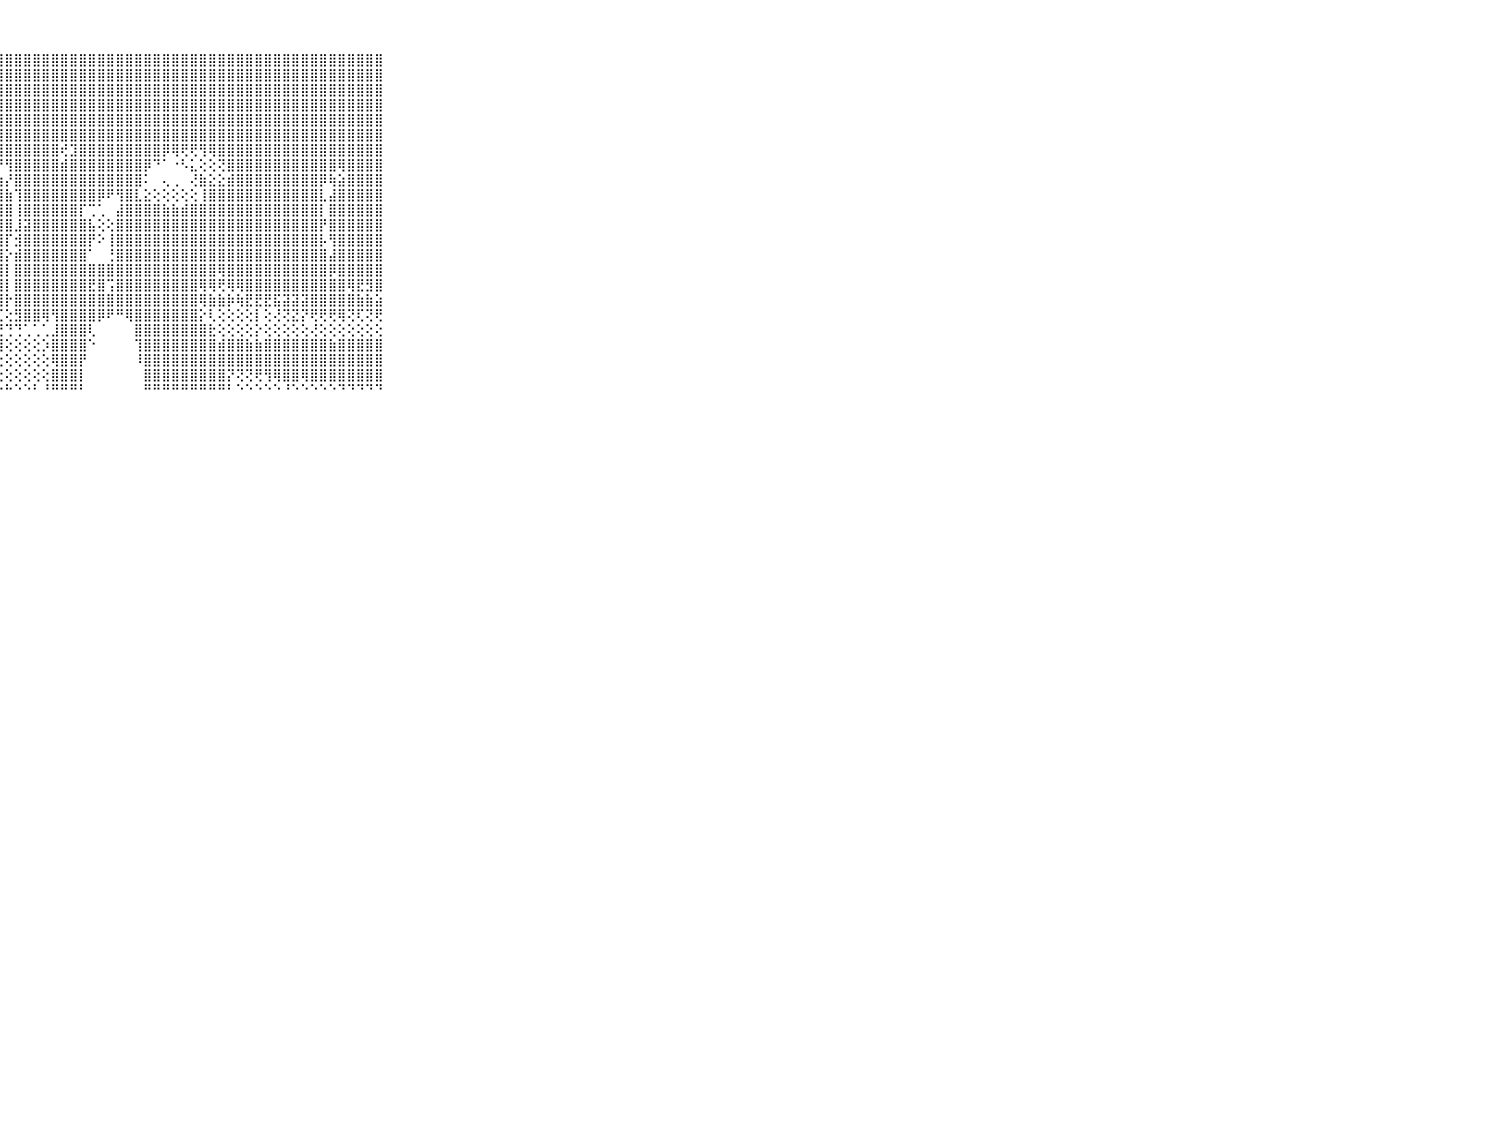

⠀⠀⠀⠀⠀⠀⠀⠀⠀⠀⠀⣿⣿⣿⣿⣿⣿⣿⣿⣿⣿⣿⣿⣿⣿⣿⣿⣿⣿⣿⣿⣿⣿⣿⣿⣿⣿⣿⣿⣿⣿⣿⣿⣿⣿⣿⣿⣿⣿⣿⣿⣿⣿⣿⣿⣿⣿⣿⣿⣿⣿⣿⣿⣿⣿⣿⣿⣿⣿⠀⠀⠀⠀⠀⠀⠀⠀⠀⠀⠀⠀
⠀⠀⠀⠀⠀⠀⠀⠀⠀⠀⠀⣿⣿⣿⣿⣿⣿⣿⣿⣿⣿⣿⣿⣿⣿⣿⣿⣿⣿⣿⣿⣿⣿⣿⣿⣿⣿⣿⣿⣿⣿⣿⣿⣿⣿⣿⣿⣿⣿⣿⣿⣿⣿⣿⣿⣿⣿⣿⣿⣿⣿⣿⣿⣿⣿⣿⣿⣿⣿⠀⠀⠀⠀⠀⠀⠀⠀⠀⠀⠀⠀
⠀⠀⠀⠀⠀⠀⠀⠀⠀⠀⠀⣿⣿⣿⣿⣿⣿⣿⣿⣿⣿⣿⣿⣿⣿⣿⣿⣿⣿⣿⣿⣿⣿⣿⣿⣿⣿⣿⣿⣿⣿⣿⣿⣿⣿⣿⣿⣿⣿⣿⣿⣿⣿⣿⣿⣿⣿⣿⣿⣿⣿⣿⣿⣿⣿⣿⣿⣿⣿⠀⠀⠀⠀⠀⠀⠀⠀⠀⠀⠀⠀
⠀⠀⠀⠀⠀⠀⠀⠀⠀⠀⠀⣿⣿⣿⣿⣿⣿⣿⣿⣿⣿⣿⣿⣿⣿⣿⣿⣿⣿⣿⣿⣿⣿⣿⣿⣿⣿⣿⣿⣿⣿⣿⣿⣿⣿⣿⣿⣿⣿⣿⣿⣿⣿⣿⣿⣿⣿⣿⣿⣿⣿⣿⣿⣿⣿⣿⣿⣿⣿⠀⠀⠀⠀⠀⠀⠀⠀⠀⠀⠀⠀
⠀⠀⠀⠀⠀⠀⠀⠀⠀⠀⠀⣿⣿⣿⣿⣿⣿⣿⣿⣿⣿⣿⣿⣿⣿⣿⣿⣿⣿⣿⣿⣿⣿⣿⣿⣿⣿⣿⣿⣿⣿⣿⣿⣿⣿⣿⣿⣿⣿⣿⣿⣿⣿⣿⣿⣿⣿⣿⣿⣿⣿⣿⣿⣿⣿⣿⣿⣿⣿⠀⠀⠀⠀⠀⠀⠀⠀⠀⠀⠀⠀
⠀⠀⠀⠀⠀⠀⠀⠀⠀⠀⠀⢿⣿⣿⣿⣿⣿⢿⢟⢟⢝⢝⢝⢻⢿⣿⣿⣿⣿⣿⣿⣿⣿⣿⣿⣿⣿⣿⣿⣿⣿⣿⣿⣿⣿⣿⣿⣿⣿⣿⣿⣿⣿⣿⣿⣿⣿⣿⣿⣿⣿⣿⣿⣿⣿⣿⣿⣿⣿⠀⠀⠀⠀⠀⠀⠀⠀⠀⠀⠀⠀
⠀⠀⠀⠀⠀⠀⠀⠀⠀⠀⠀⡾⣿⣾⡿⣏⣑⣑⣕⣘⣙⣑⢗⢧⣕⢜⢻⣿⣿⣿⣿⣿⣿⣿⢞⣹⣿⣿⣿⣿⣿⣿⣿⣿⣿⡿⢿⢟⢟⢻⢿⣿⣿⣿⣿⣿⣿⣿⣿⣿⣿⣿⣿⣿⣿⣿⣿⣿⣿⠀⠀⠀⠀⠀⠀⠀⠀⠀⠀⠀⠀
⠀⠀⠀⠀⠀⠀⠀⠀⠀⠀⠀⣿⡿⢏⢕⢕⢕⢕⢕⢕⢜⢝⢕⢕⢜⢻⣧⡜⢻⣿⣿⣿⣿⣿⣾⣿⣿⣿⣿⣿⣿⣿⣿⡿⠙⠁⠐⠣⣅⢕⢕⢝⣿⣿⣿⣿⣿⣿⣿⣿⣿⣿⣿⣿⢿⣿⣿⣿⣿⠀⠀⠀⠀⠀⠀⠀⠀⠀⠀⠀⠀
⠀⠀⠀⠀⠀⠀⠀⠀⠀⠀⠀⣿⣷⣧⣵⣵⣵⣵⣕⡕⢕⡕⢕⢕⢕⢕⢜⣷⡜⣿⣿⣿⣿⣿⣿⣿⣿⣿⣿⣿⣿⣿⣿⠅⠀⢄⢀⠀⢜⣷⣕⣕⣾⣿⣿⣿⣿⣿⣿⣿⣿⣿⡿⢷⣵⣿⣿⣿⣿⠀⠀⠀⠀⠀⠀⠀⠀⠀⠀⠀⠀
⠀⠀⠀⠀⠀⠀⠀⠀⠀⠀⠀⣿⣿⣿⣿⣿⣿⣿⣿⣿⣿⣿⣿⣿⣷⣾⣵⣿⣷⢹⣿⣿⣿⣿⣿⣿⣿⣿⡿⠟⢻⣿⣇⣕⢕⢕⢕⢕⢕⢸⣿⣿⣿⣿⣿⣿⣿⣿⣿⣿⣿⣿⣇⣼⣿⣿⣿⣿⣿⠀⠀⠀⠀⠀⠀⠀⠀⠀⠀⠀⠀
⠀⠀⠀⠀⠀⠀⠀⠀⠀⠀⠀⣿⣿⣿⣿⣿⣿⣿⣿⣿⣿⣿⣿⣿⣿⣿⣿⣿⣿⢸⣿⣿⣿⣿⣿⣿⡏⢉⢁⠀⣼⣿⣿⣿⣿⣷⣷⣾⣿⣿⣿⣿⣿⣿⣿⣿⣿⣿⣿⣿⣿⣿⡇⣿⣿⣿⣿⣿⣿⠀⠀⠀⠀⠀⠀⠀⠀⠀⠀⠀⠀
⠀⠀⠀⠀⠀⠀⠀⠀⠀⠀⠀⣿⣿⣿⣿⣿⣿⣿⣿⣿⣿⣿⣿⣿⣿⣿⣿⣿⣿⣸⣽⣿⣿⣿⣿⣿⣿⣧⢕⢕⣿⣿⣿⣿⣿⣿⣿⣿⣿⣿⣿⣿⣿⣿⣿⣿⣿⣿⣿⣿⣿⣿⡟⣿⣿⣿⣿⣿⣿⠀⠀⠀⠀⠀⠀⠀⠀⠀⠀⠀⠀
⠀⠀⠀⠀⠀⠀⠀⠀⠀⠀⠀⣿⣿⣿⣿⣿⣿⣿⣿⣿⣿⣿⣿⣿⣿⣿⣿⣿⡏⣺⣿⣿⣿⣿⣿⣿⣿⡟⠕⢸⣿⣿⣿⣿⣿⣿⣿⣿⣿⣿⣿⣿⣿⣿⣿⣿⣿⣿⣿⣿⣿⣿⡧⢻⣿⣿⣿⣿⣿⠀⠀⠀⠀⠀⠀⠀⠀⠀⠀⠀⠀
⠀⠀⠀⠀⠀⠀⠀⠀⠀⠀⠀⣿⣿⣿⣿⣿⣿⣿⣿⣿⣿⣿⣿⣿⣿⣿⣿⣿⡕⣾⣿⣿⣿⣿⣿⣿⣿⠁⠀⢘⣿⣿⣿⣿⣿⣿⣿⣿⣿⣿⣿⣿⣿⣿⣿⣿⣿⣿⣿⣿⣿⣿⣿⣼⣿⣿⣿⣿⣿⠀⠀⠀⠀⠀⠀⠀⠀⠀⠀⠀⠀
⠀⠀⠀⠀⠀⠀⠀⠀⠀⠀⠀⣿⣿⣿⣿⣿⣿⣿⣿⣿⣿⣿⣿⣿⣿⣿⣿⣿⡇⣿⣿⣿⣿⣿⣿⣿⣿⣿⣿⣿⣿⣿⣿⣿⣿⣿⣿⣿⣿⣿⣿⢿⣿⣿⣿⣿⣿⣿⣿⣿⣿⣿⣿⡿⣿⣿⣿⣿⣿⠀⠀⠀⠀⠀⠀⠀⠀⠀⠀⠀⠀
⠀⠀⠀⠀⠀⠀⠀⠀⠀⠀⠀⣿⣿⣿⣿⣿⣿⣿⣿⣿⣿⣿⣿⣿⣿⣿⣿⣿⡇⣿⣿⣿⣿⣿⣿⣿⣿⣟⣿⢩⣿⣿⣿⣿⣿⣿⣿⣿⣿⢿⢿⢟⢿⢿⣿⣿⣿⣿⣿⣿⣿⣿⣿⣿⣿⢿⣟⣻⣿⠀⠀⠀⠀⠀⠀⠀⠀⠀⠀⠀⠀
⠀⠀⠀⠀⠀⠀⠀⠀⠀⠀⠀⣿⣿⣿⣿⣿⣿⣿⣿⣿⣿⣿⣿⣿⣿⣿⣿⣿⡗⣿⣿⣿⣿⣿⣿⣿⣿⣿⣿⣿⣿⣿⣿⣿⣿⣿⣿⣿⣿⢿⣷⣷⡷⢷⣟⣟⣟⣯⣽⣽⣽⣿⣿⣿⣿⣿⣷⣷⣵⠀⠀⠀⠀⠀⠀⠀⠀⠀⠀⠀⠀
⠀⠀⠀⠀⠀⠀⠀⠀⠀⠀⠀⣿⣿⣻⣿⣿⣿⣯⣝⣹⣿⣿⣿⡿⢻⡟⢟⢏⢕⣻⣿⣿⢿⢻⣿⣿⣿⣿⡿⠟⠛⢿⣿⣿⣿⣿⣿⣿⣿⡕⢇⢕⢕⢕⢕⡇⢕⢜⢝⣝⡝⢟⢟⢟⢿⢝⢏⢝⢟⠀⠀⠀⠀⠀⠀⠀⠀⠀⠀⠀⠀
⠀⠀⠀⠀⠀⠀⠀⠀⠀⠀⠀⣿⣿⣿⣿⣿⣿⣿⣿⣿⣿⢾⢿⠿⠿⢟⢛⢛⢙⢙⢁⢁⢁⣸⣿⣿⣿⢇⠀⠀⠀⠀⣿⣿⣿⣿⣿⣿⣿⣿⣗⢕⢕⢕⢕⡕⢕⢕⢕⢕⢕⢜⢕⢕⢕⢕⢕⢕⢕⠀⠀⠀⠀⠀⠀⠀⠀⠀⠀⠀⠀
⠀⠀⠀⠀⠀⠀⠀⠀⠀⠀⠀⠛⢛⢋⢍⢍⢍⢕⢕⢔⢔⢔⢕⢕⢕⢗⢇⢹⢕⢕⢕⢕⡱⣿⣿⣿⣿⠑⠀⠀⠀⠀⢹⣿⣿⣿⣿⣿⣿⣿⣿⣾⣿⣿⣷⣷⣿⣿⣿⣿⣿⣿⣿⣷⣿⣿⣿⣿⣿⠀⠀⠀⠀⠀⠀⠀⠀⠀⠀⠀⠀
⠀⠀⠀⠀⠀⠀⠀⠀⠀⠀⠀⢕⢕⢕⢕⢕⢕⢕⢕⢕⢕⢕⢕⢕⢕⢕⢕⢕⢕⢕⢕⢕⢕⢿⣿⣿⡟⠀⠀⠀⠀⠀⠸⣿⣿⣿⣿⣿⣿⣿⣿⣿⣿⣿⣿⣿⣿⣿⣿⣿⣿⣿⣿⣿⣿⣿⣿⣿⣿⠀⠀⠀⠀⠀⠀⠀⠀⠀⠀⠀⠀
⠀⠀⠀⠀⠀⠀⠀⠀⠀⠀⠀⢕⢕⢕⢕⢕⢕⢕⢕⢕⢕⢕⢕⢕⢕⢕⢕⢕⢕⢕⢕⢕⢕⣿⣿⣿⡇⠀⠀⠀⠀⠀⠀⣿⣿⣿⣿⣿⣿⣿⣿⣿⡝⢝⢝⢟⢻⢿⣿⣿⢿⣿⣿⣿⣿⣿⣿⣿⣿⠀⠀⠀⠀⠀⠀⠀⠀⠀⠀⠀⠀
⠀⠀⠀⠀⠀⠀⠀⠀⠀⠀⠀⠑⠑⠑⠑⠑⠑⠑⠑⠑⠑⠑⠑⠑⠑⠑⠑⠑⠓⠑⠑⠃⠘⠛⠛⠛⠃⠀⠀⠀⠀⠀⠀⠛⠛⠛⠛⠛⠛⠛⠛⠛⠃⠑⠑⠑⠑⠑⠘⠑⠑⠑⠑⠑⠙⠙⠙⠙⠙⠀⠀⠀⠀⠀⠀⠀⠀⠀⠀⠀⠀